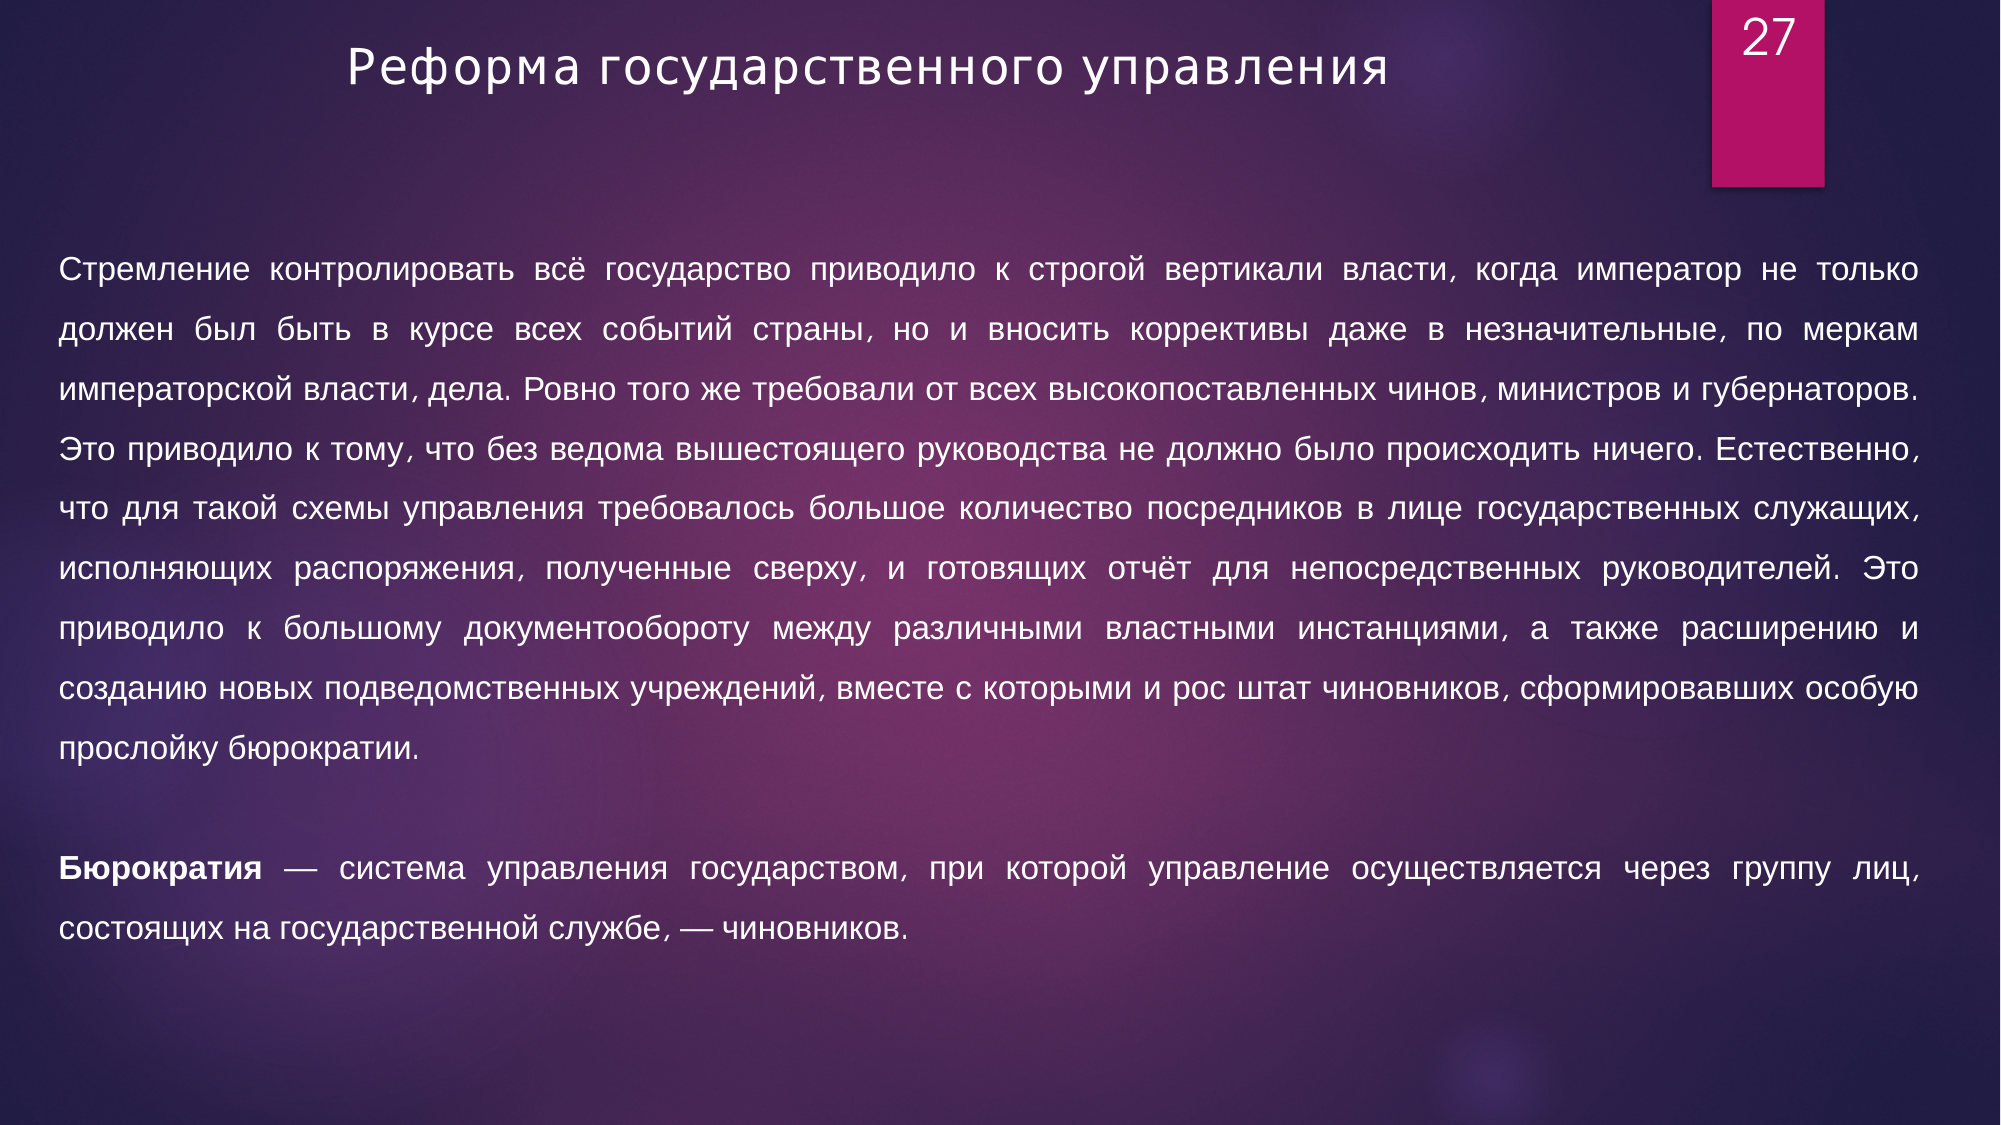

27
Реформа государственного управления
Стремление контролировать всё государство приводило к строгой вертикали власти, когда император не только должен был быть в курсе всех событий страны, но и вносить коррективы даже в незначительные, по меркам императорской власти, дела. Ровно того же требовали от всех высокопоставленных чинов, министров и губернаторов. Это приводило к тому, что без ведома вышестоящего руководства не должно было происходить ничего. Естественно, что для такой схемы управления требовалось большое количество посредников в лице государственных служащих, исполняющих распоряжения, полученные сверху, и готовящих отчёт для непосредственных руководителей. Это приводило к большому документообороту между различными властными инстанциями, а также расширению и созданию новых подведомственных учреждений, вместе с которыми и рос штат чиновников, сформировавших особую прослойку бюрократии.

Бюрократия — система управления государством, при которой управление осуществляется через группу лиц, состоящих на государственной службе, — чиновников.